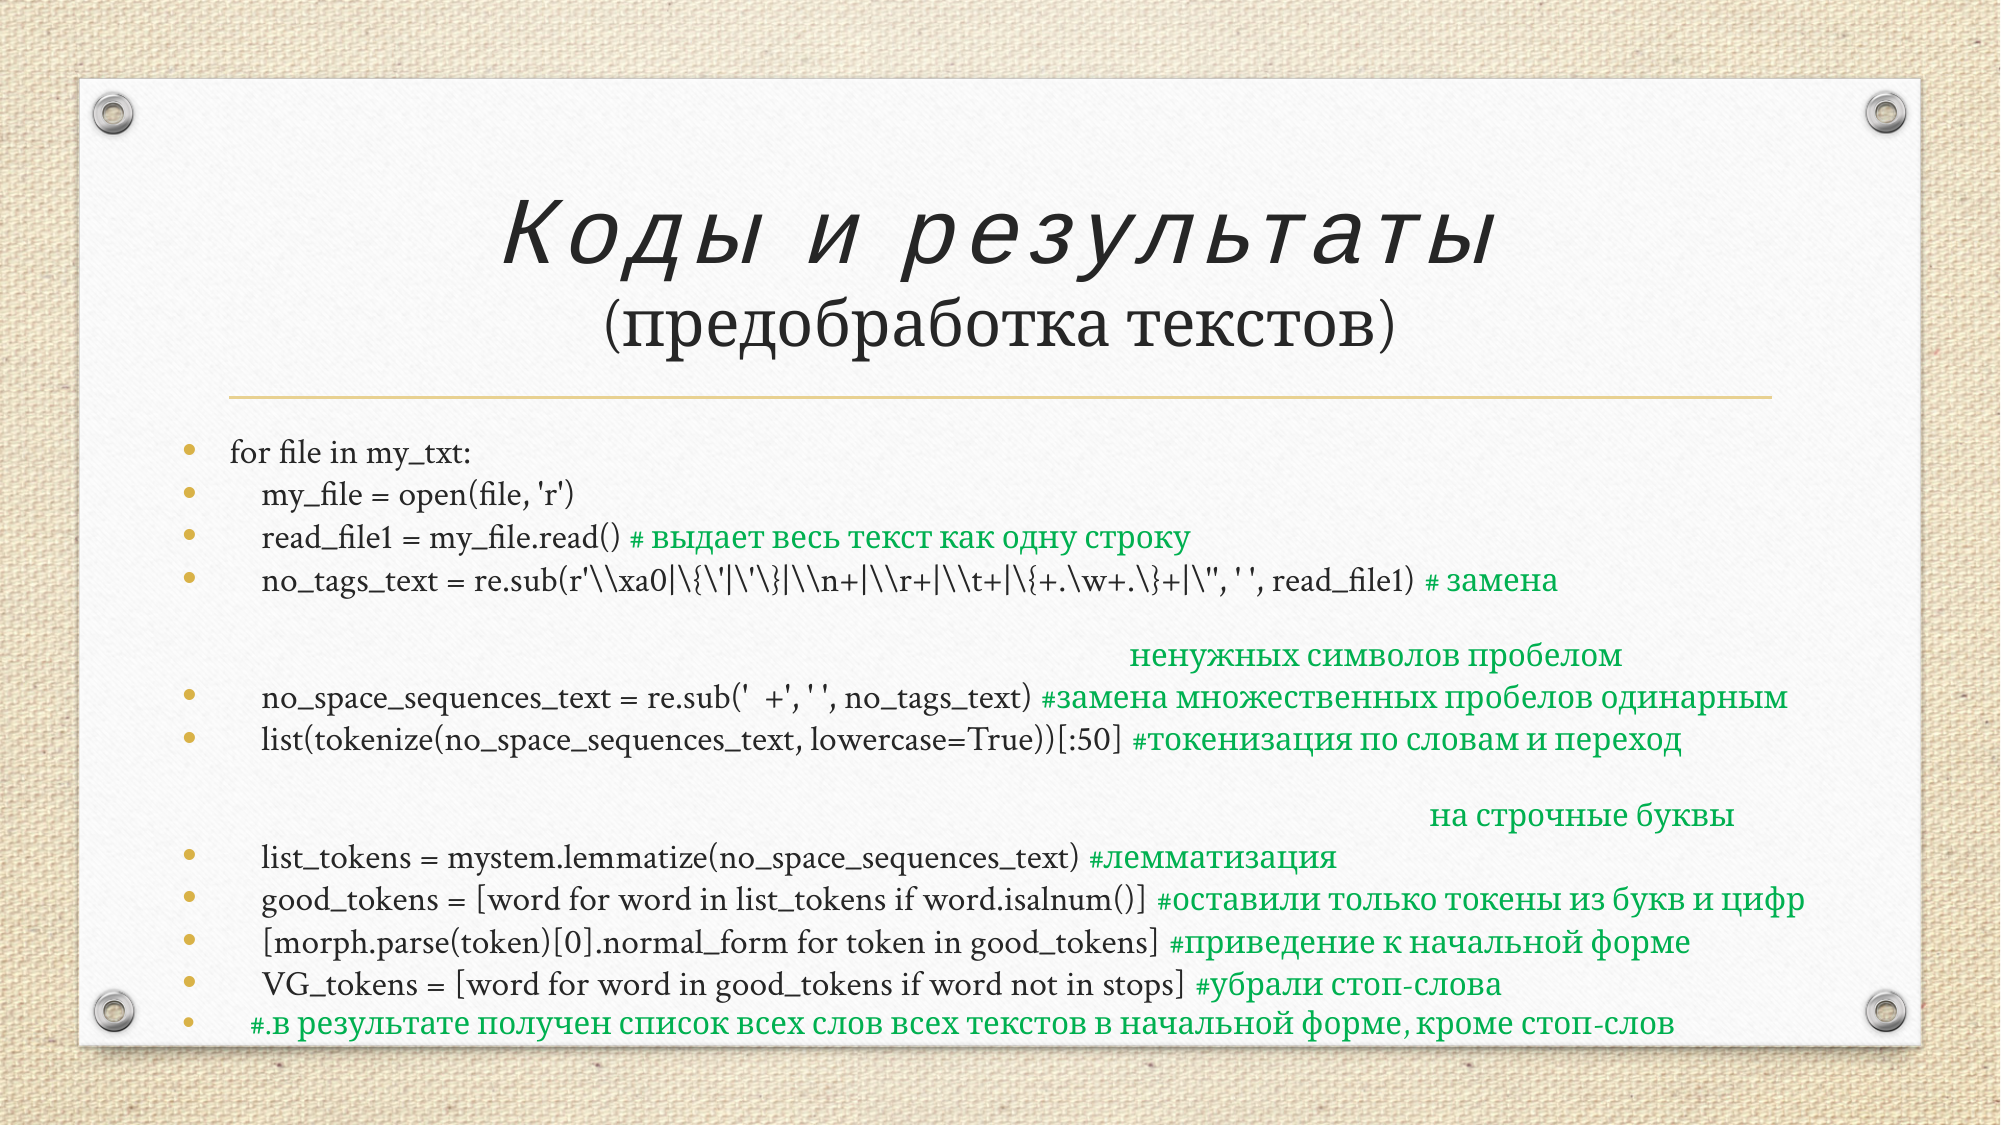

# Коды и результаты (предобработка текстов)
for file in my_txt:
    my_file = open(file, 'r')
    read_file1 = my_file.read() # выдает весь текст как одну строку
    no_tags_text = re.sub(r'\\xa0|\{\'|\'\}|\\n+|\\r+|\\t+|\{+.\w+.\}+|\'', ' ', read_file1) # замена 
																ненужных символов пробелом
    no_space_sequences_text = re.sub('  +', ' ', no_tags_text) #замена множественных пробелов одинарным
    list(tokenize(no_space_sequences_text, lowercase=True))[:50] #токенизация по словам и переход 
																		на строчные буквы
    list_tokens = mystem.lemmatize(no_space_sequences_text) #лемматизация
    good_tokens = [word for word in list_tokens if word.isalnum()] #оставили только токены из букв и цифр
    [morph.parse(token)[0].normal_form for token in good_tokens] #приведение к начальной форме
    VG_tokens = [word for word in good_tokens if word not in stops] #убрали стоп-слова
   #.в результате получен список всех слов всех текстов в начальной форме, кроме стоп-слов